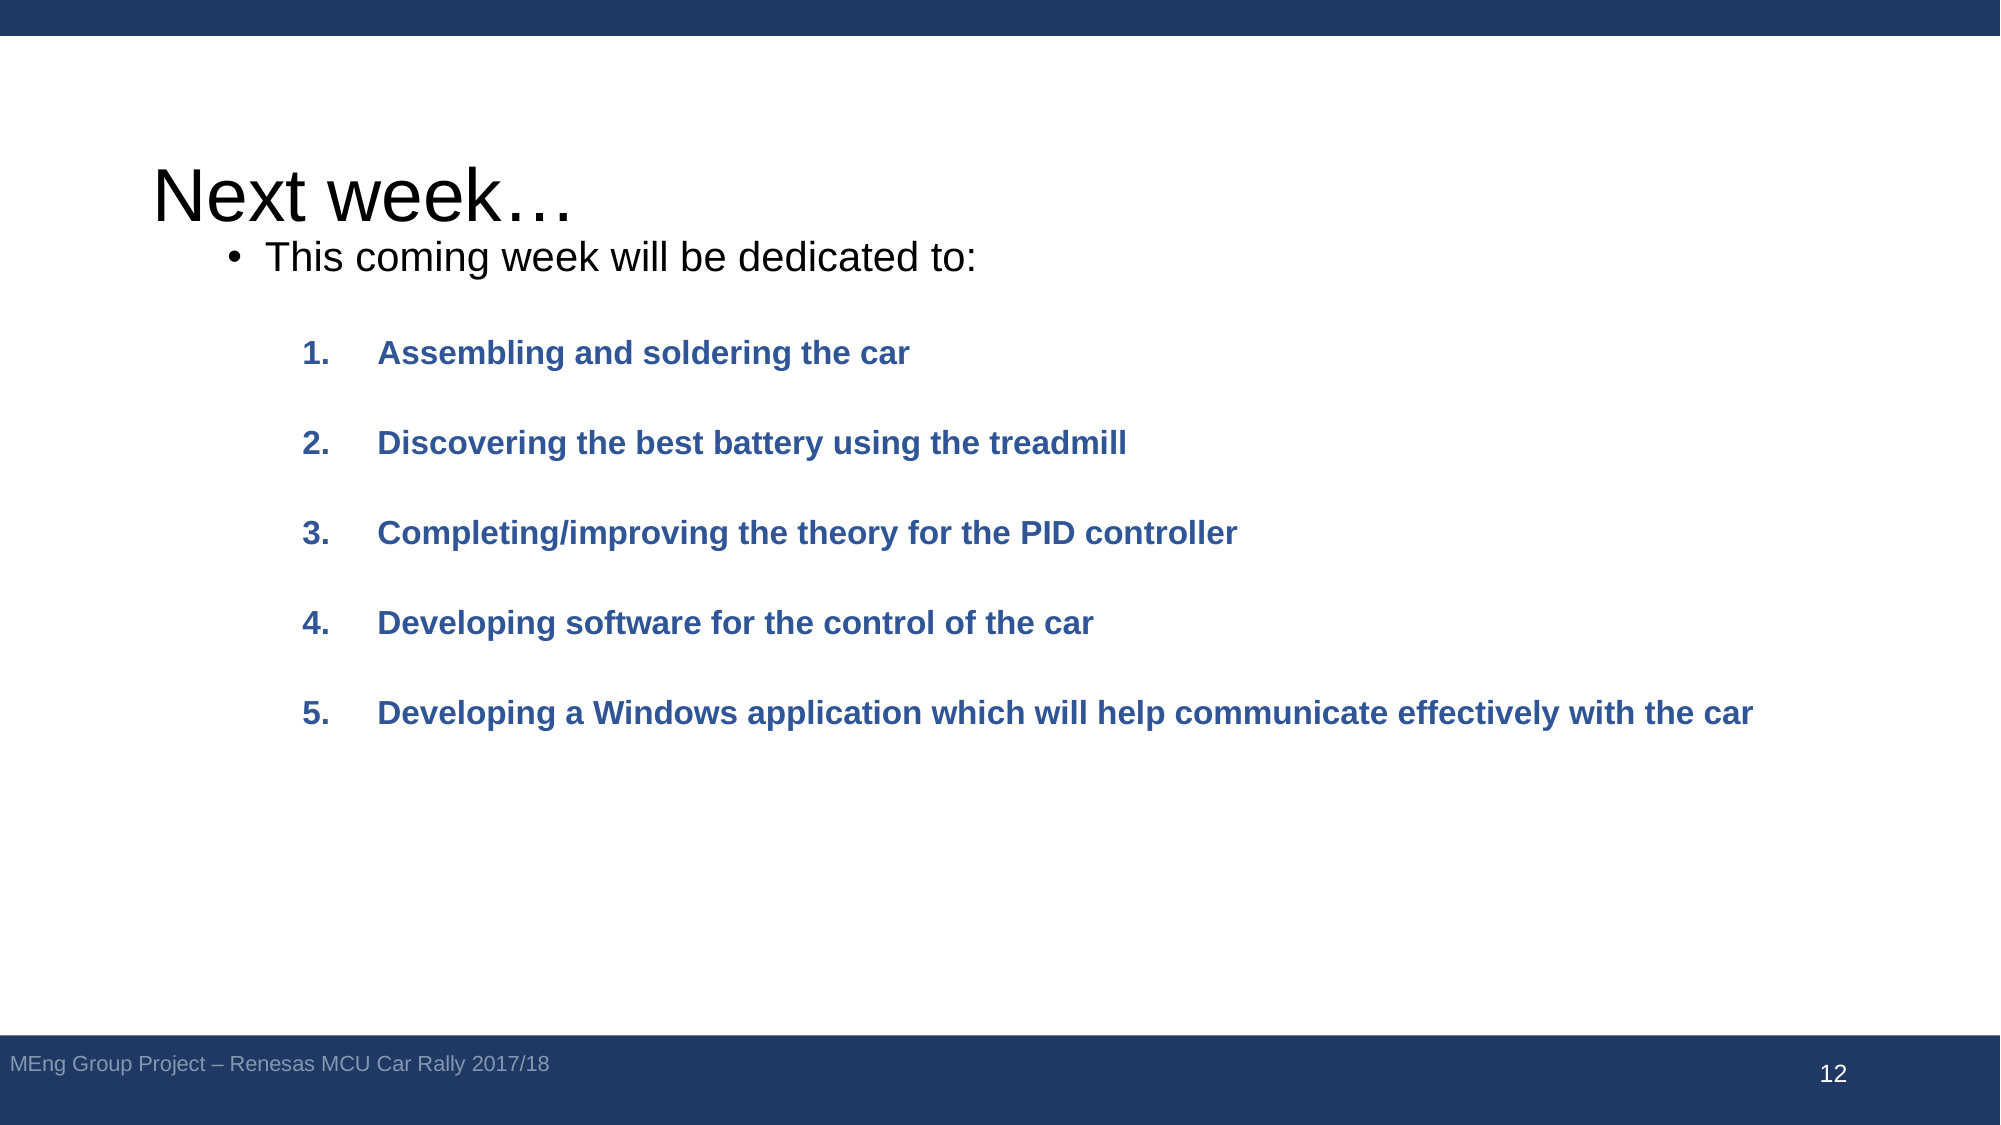

# Next week…
This coming week will be dedicated to:
Assembling and soldering the car
Discovering the best battery using the treadmill
Completing/improving the theory for the PID controller
Developing software for the control of the car
Developing a Windows application which will help communicate effectively with the car

MEng Group Project – Renesas MCU Car Rally 2017/18

12